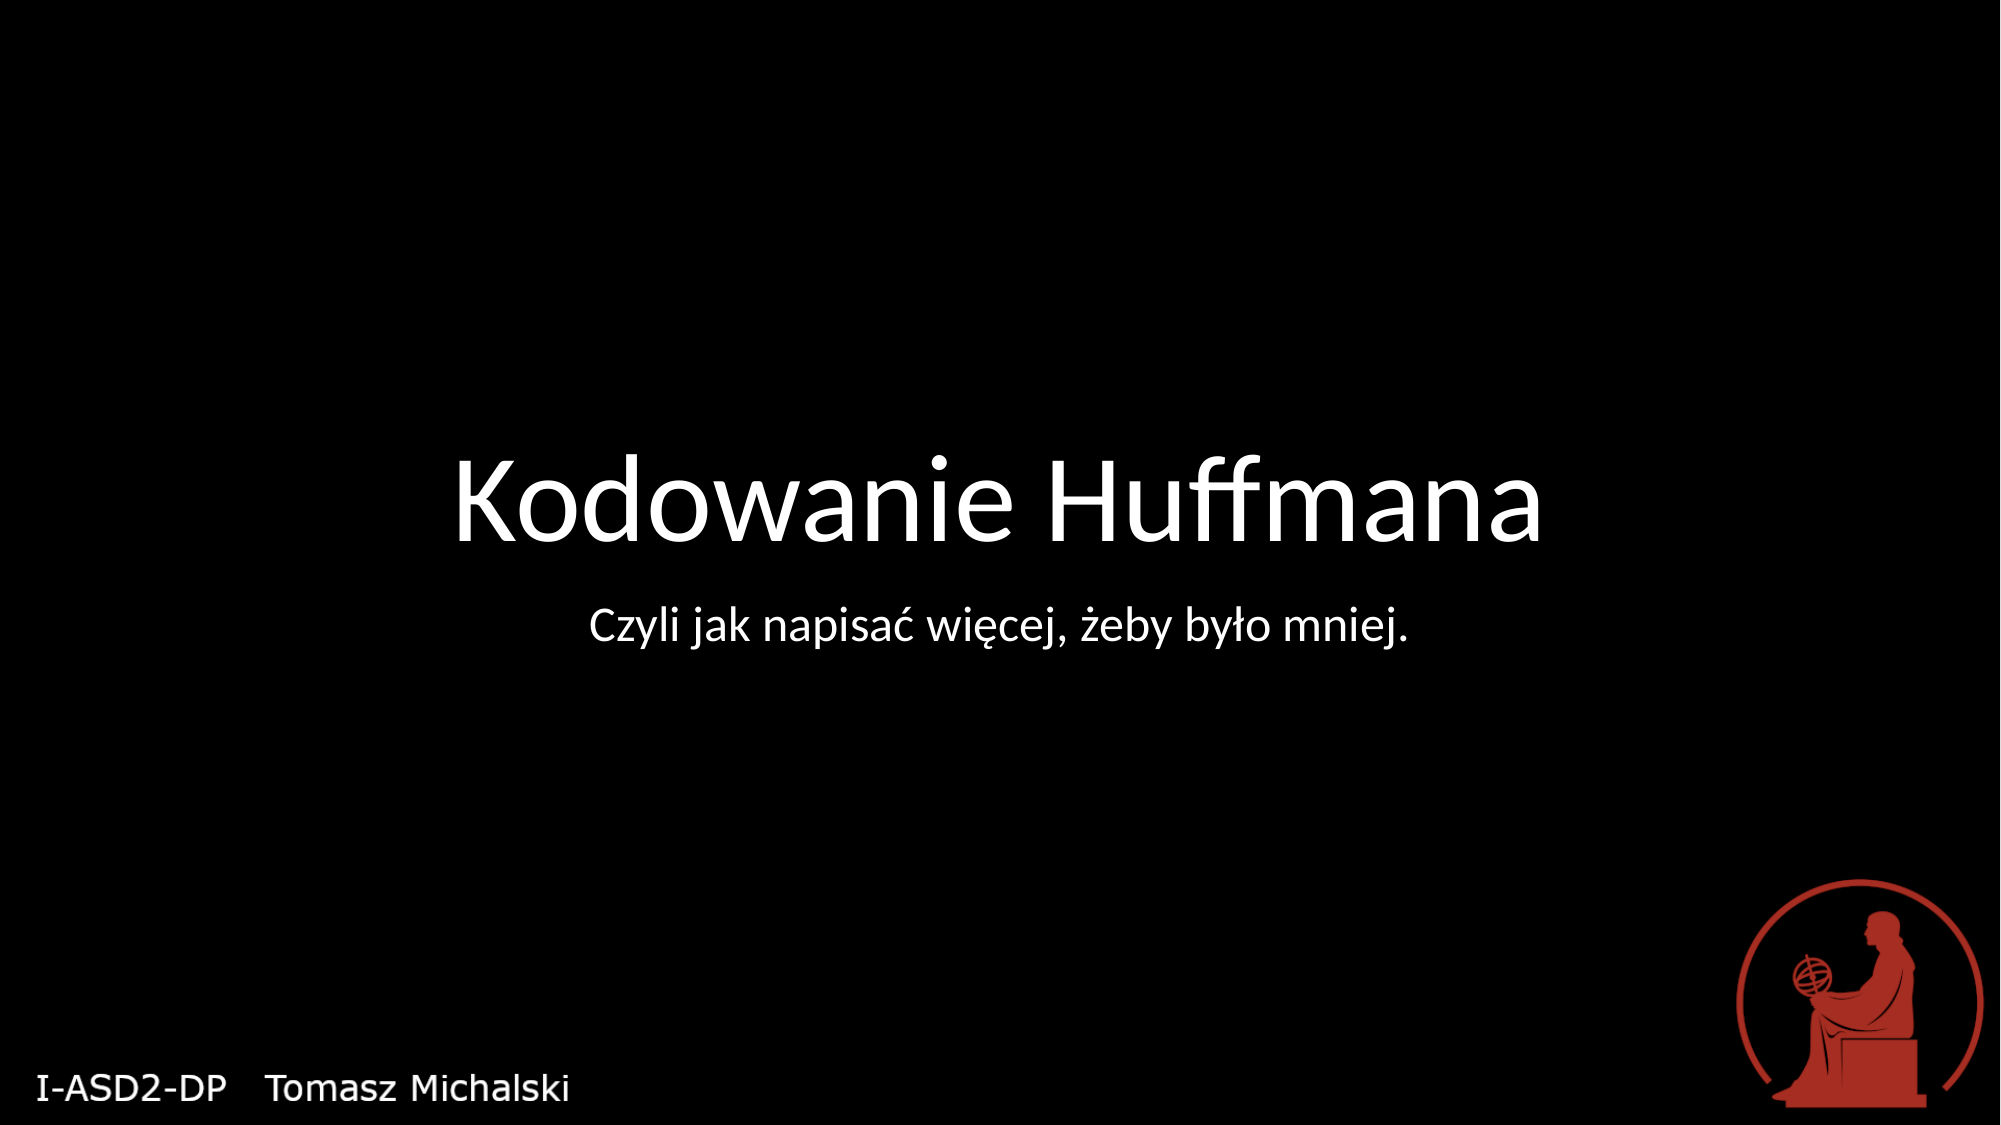

# Kodowanie Huffmana
Czyli jak napisać więcej, żeby było mniej.